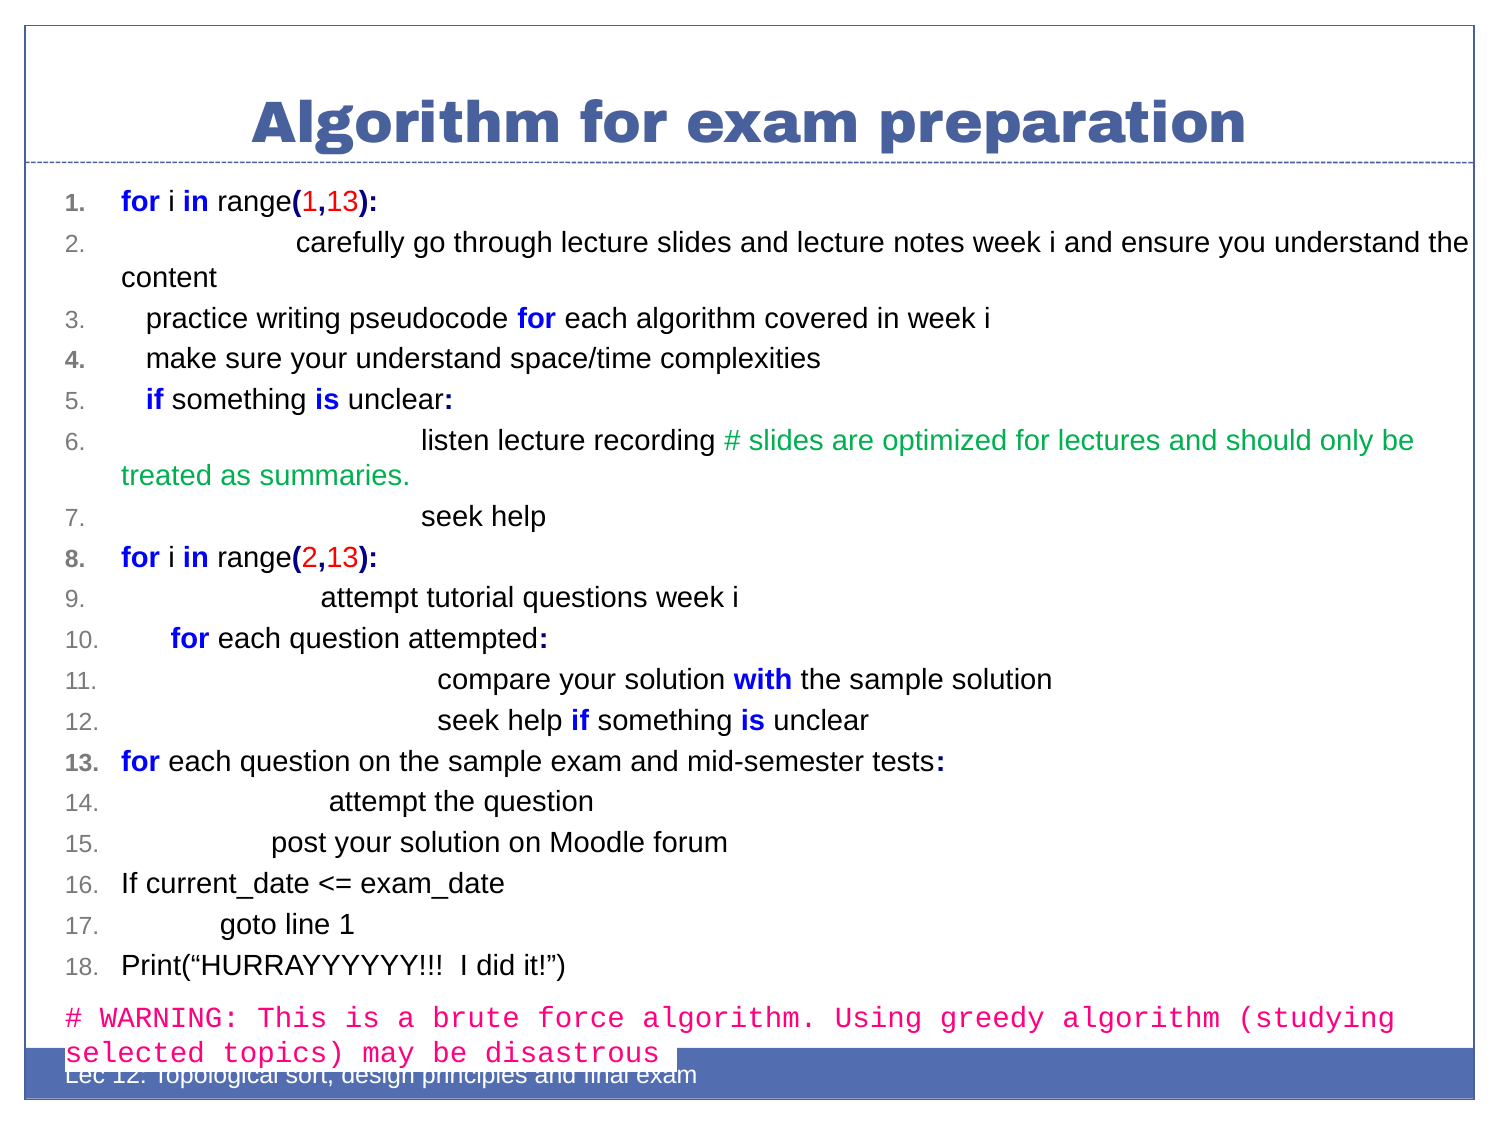

# Algorithm for exam preparation
for i in range(1,13):
	   carefully go through lecture slides and lecture notes week i and ensure you understand the content
   practice writing pseudocode for each algorithm covered in week i
   make sure your understand space/time complexities
   if something is unclear:
		listen lecture recording # slides are optimized for lectures and should only be treated as summaries.
		seek help
for i in range(2,13):
	      attempt tutorial questions week i
      for each question attempted:
		  compare your solution with the sample solution
		  seek help if something is unclear
for each question on the sample exam and mid-semester tests:
	       attempt the question
   	post your solution on Moodle forum
If current_date <= exam_date
            goto line 1
Print(“HURRAYYYYYY!!!  I did it!”)
# WARNING: This is a brute force algorithm. Using greedy algorithm (studying selected topics) may be disastrous

Lec 12: Topological sort, design principles and final exam